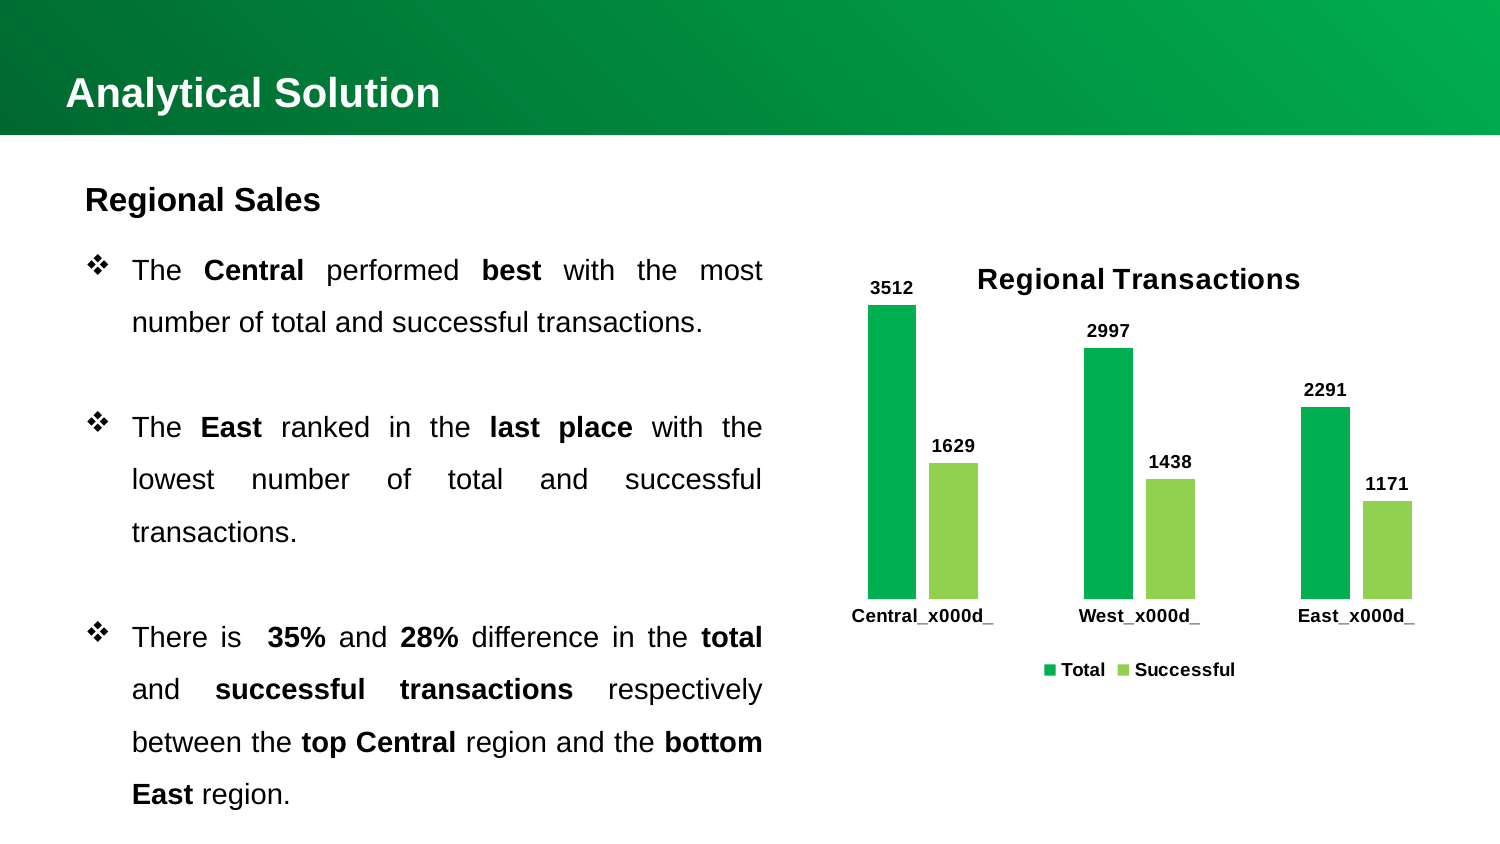

Analytical Solution
Regional Sales
The Central performed best with the most number of total and successful transactions.

The East ranked in the last place with the lowest number of total and successful transactions.

There is  35% and 28% difference in the total and successful transactions respectively between the top Central region and the bottom East region.

### Chart: Regional Transactions

| Category |  |  |
|---|---|---|
| Central_x000d_ | 3512.0 | 1629.0 |
| West_x000d_ | 2997.0 | 1438.0 |
| East_x000d_ | 2291.0 | 1171.0 |